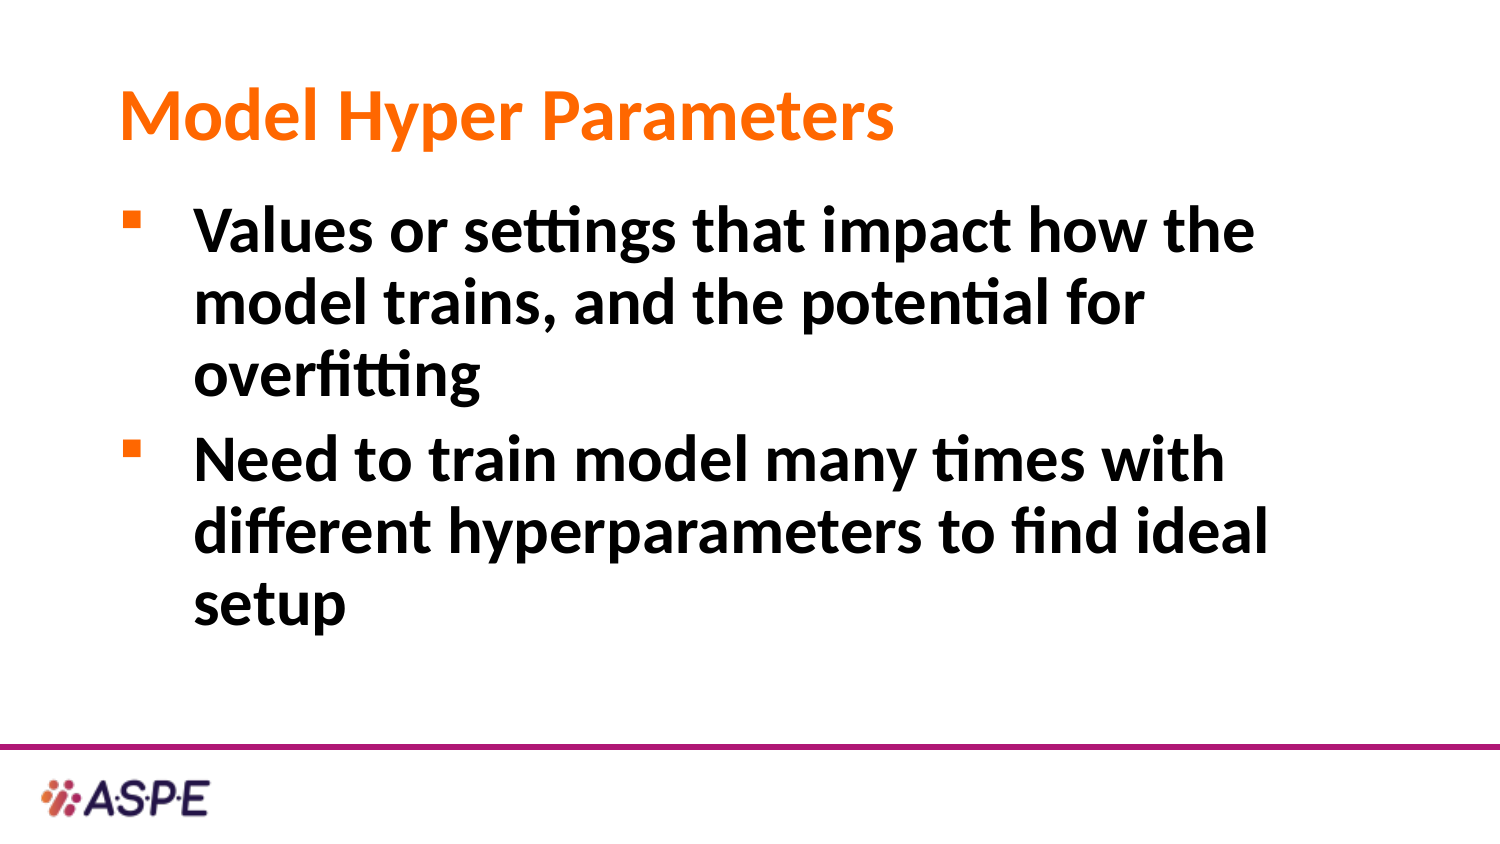

# Model Hyper Parameters
Values or settings that impact how the model trains, and the potential for overfitting
Need to train model many times with different hyperparameters to find ideal setup